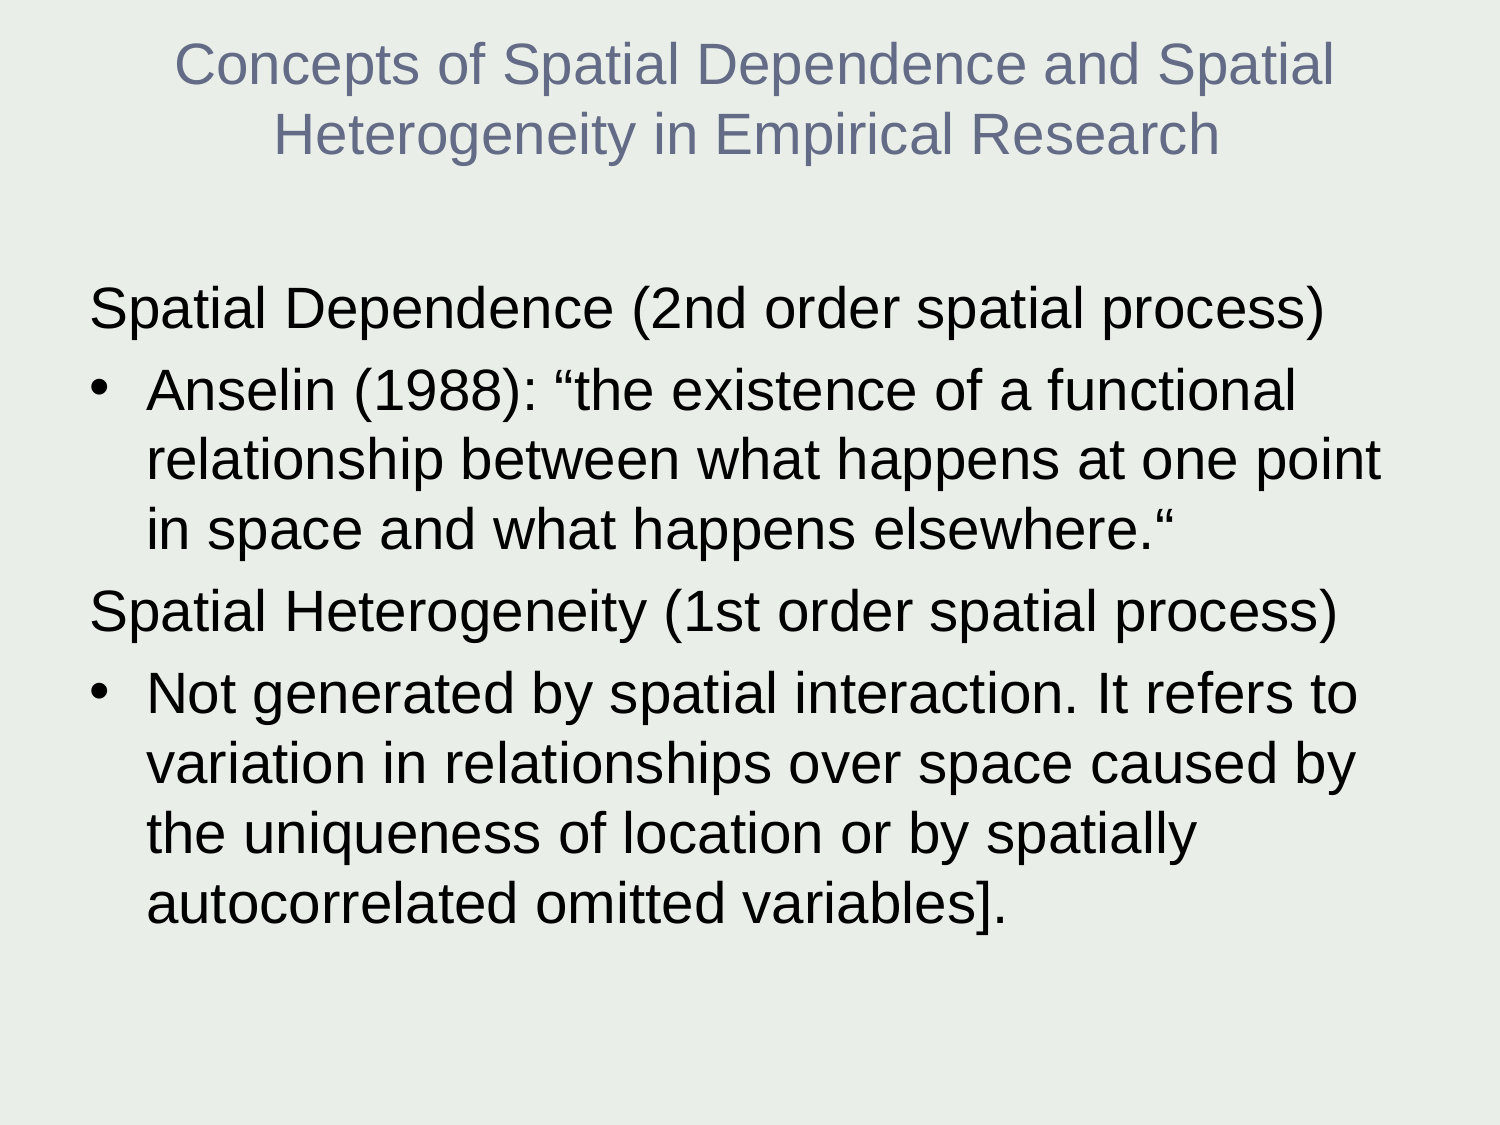

Concepts of Spatial Dependence and Spatial Heterogeneity in Empirical Research
Spatial Dependence (2nd order spatial process)
Anselin (1988): “the existence of a functional relationship between what happens at one point in space and what happens elsewhere.“
Spatial Heterogeneity (1st order spatial process)
Not generated by spatial interaction. It refers to variation in relationships over space caused by the uniqueness of location or by spatially autocorrelated omitted variables].